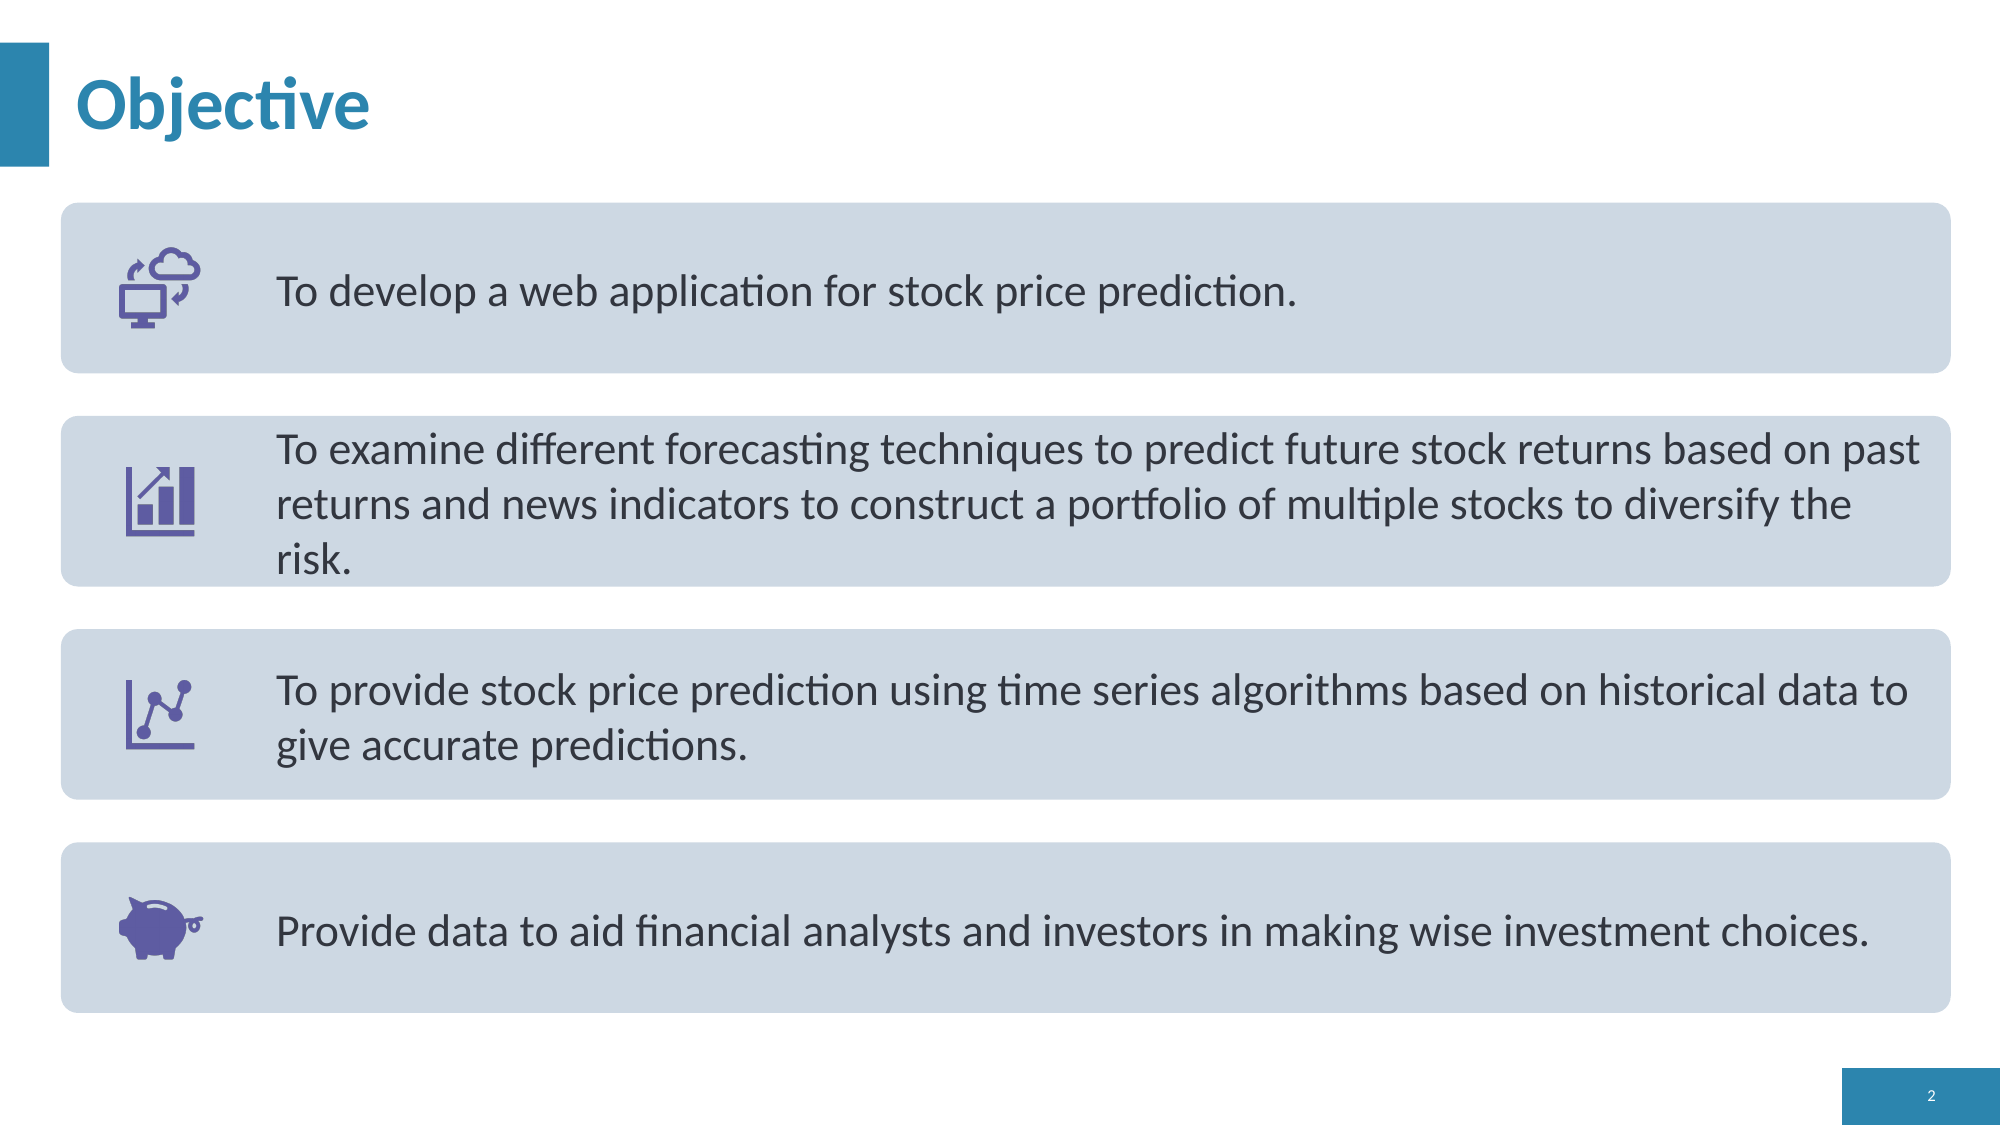

# Objective
To develop a web application for stock price prediction.
To examine different forecasting techniques to predict future stock returns based on past returns and news indicators to construct a portfolio of multiple stocks to diversify the risk.
To provide stock price prediction using time series algorithms based on historical data to give accurate predictions.
Provide data to aid financial analysts and investors in making wise investment choices.
2